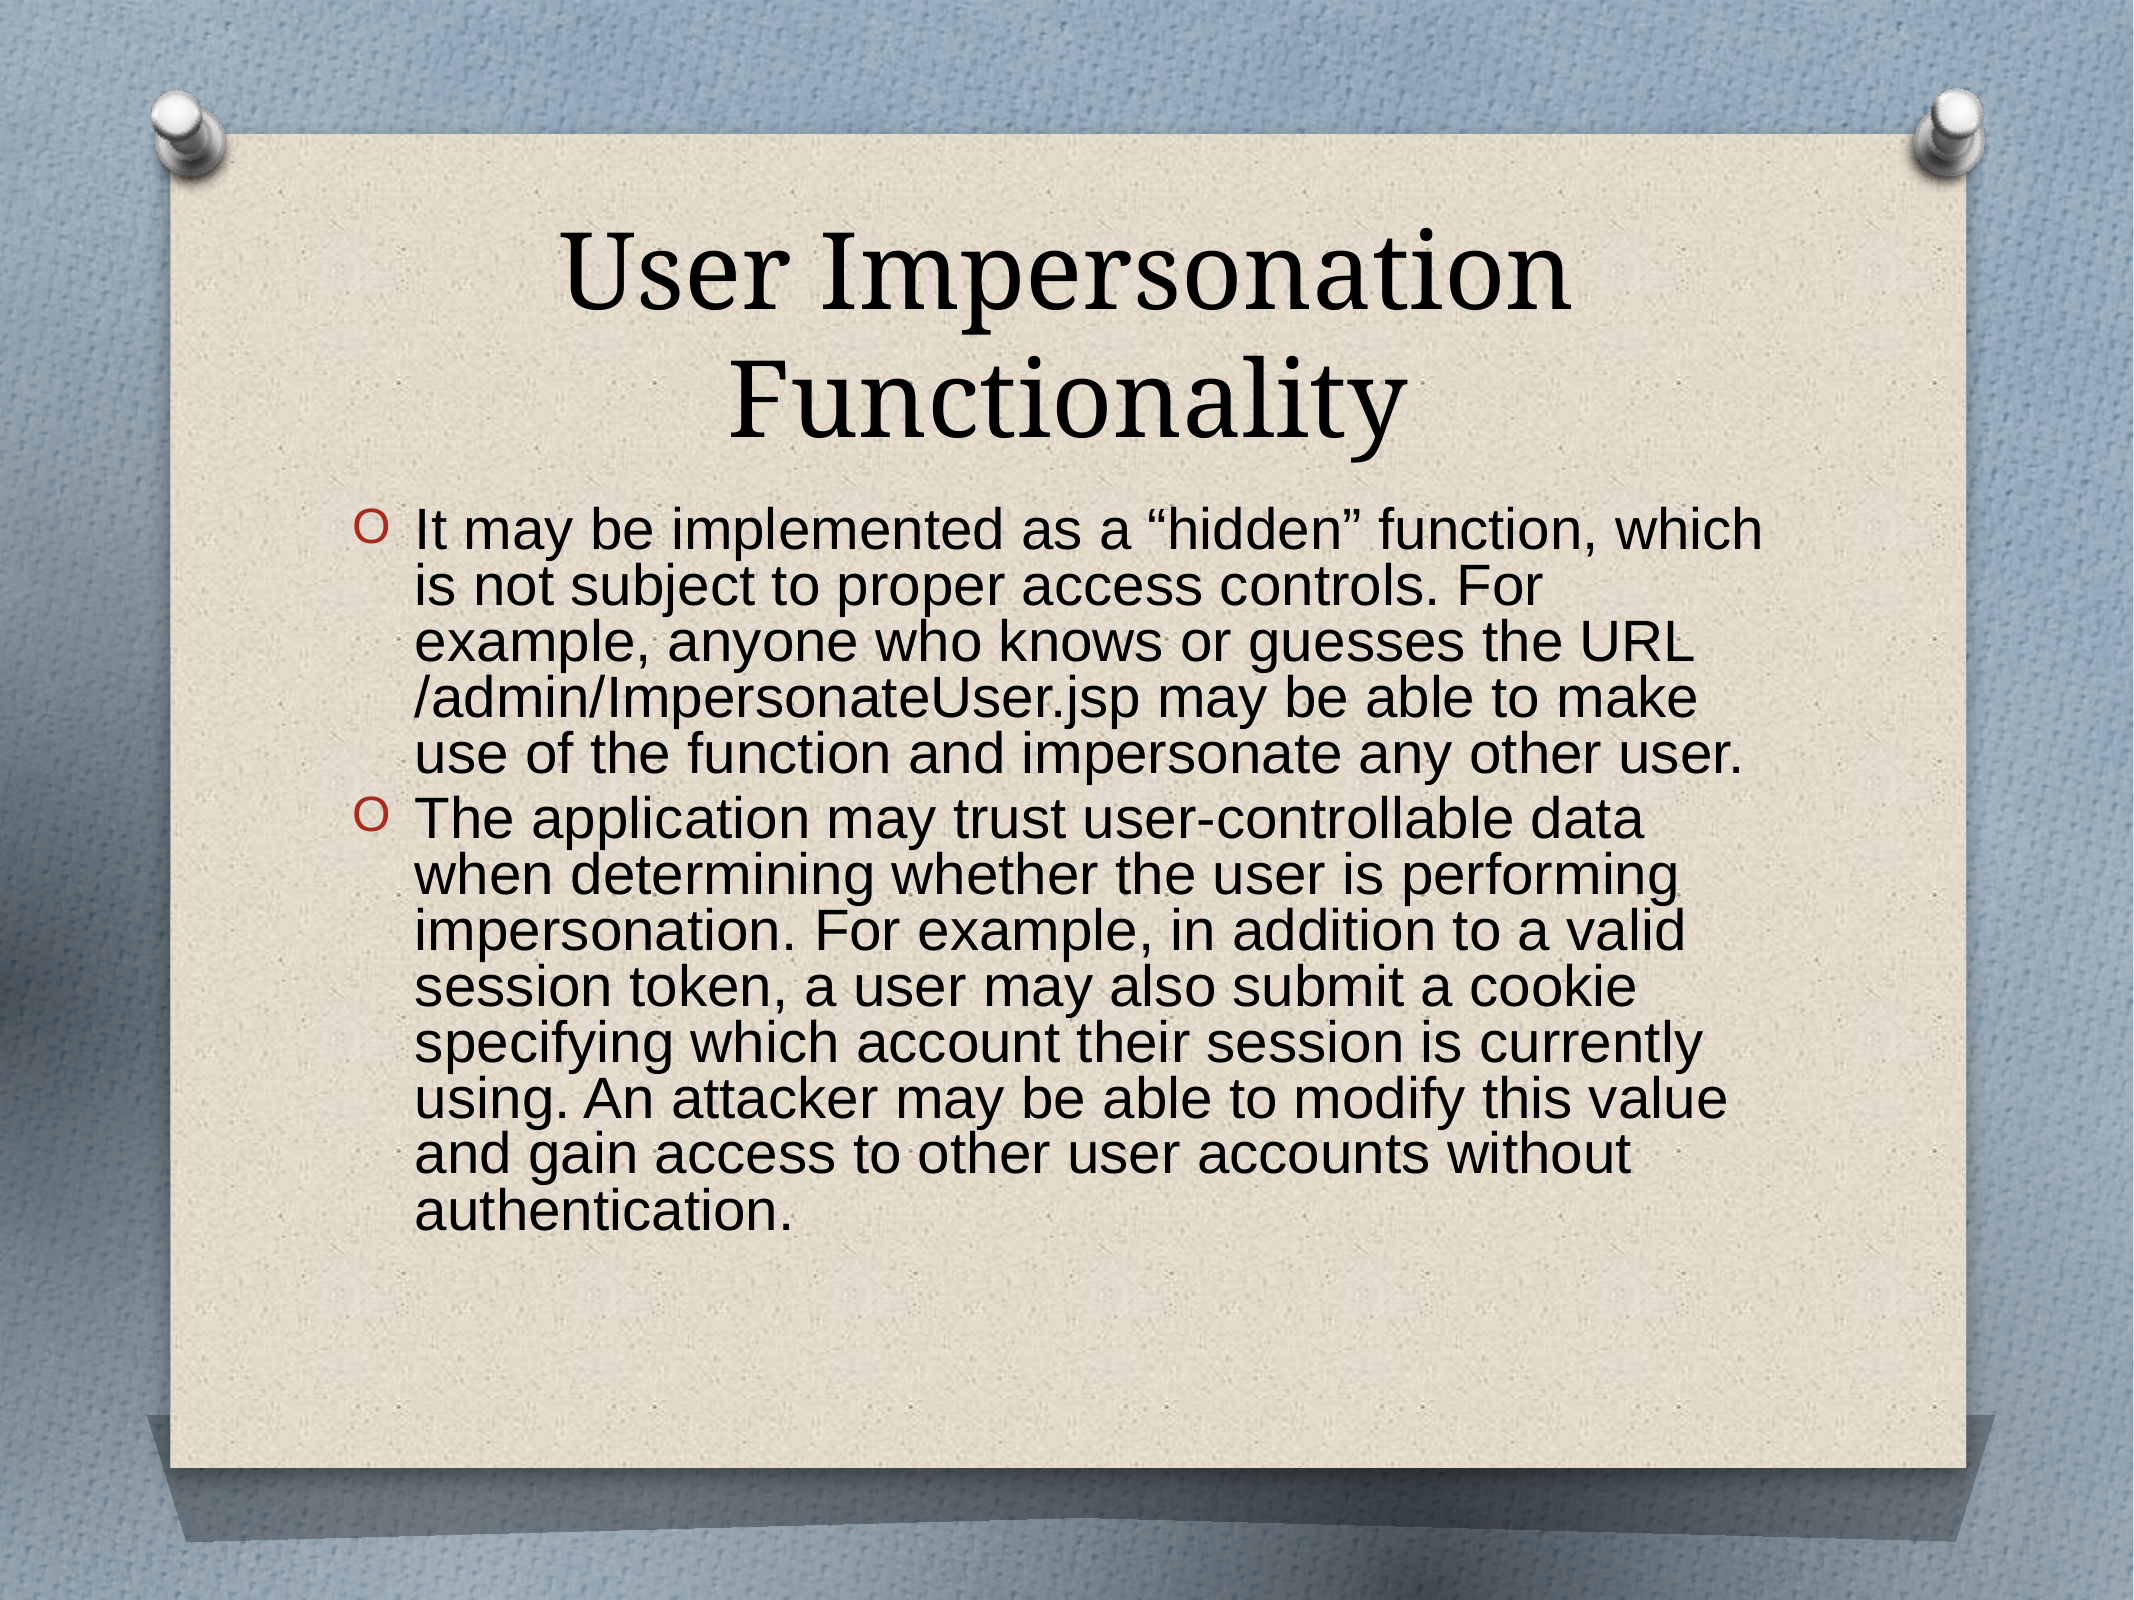

# User Impersonation Functionality
It may be implemented as a “hidden” function, which is not subject to proper access controls. For example, anyone who knows or guesses the URL /admin/ImpersonateUser.jsp may be able to make use of the function and impersonate any other user.
The application may trust user-controllable data when determining whether the user is performing impersonation. For example, in addition to a valid session token, a user may also submit a cookie specifying which account their session is currently using. An attacker may be able to modify this value and gain access to other user accounts without authentication.